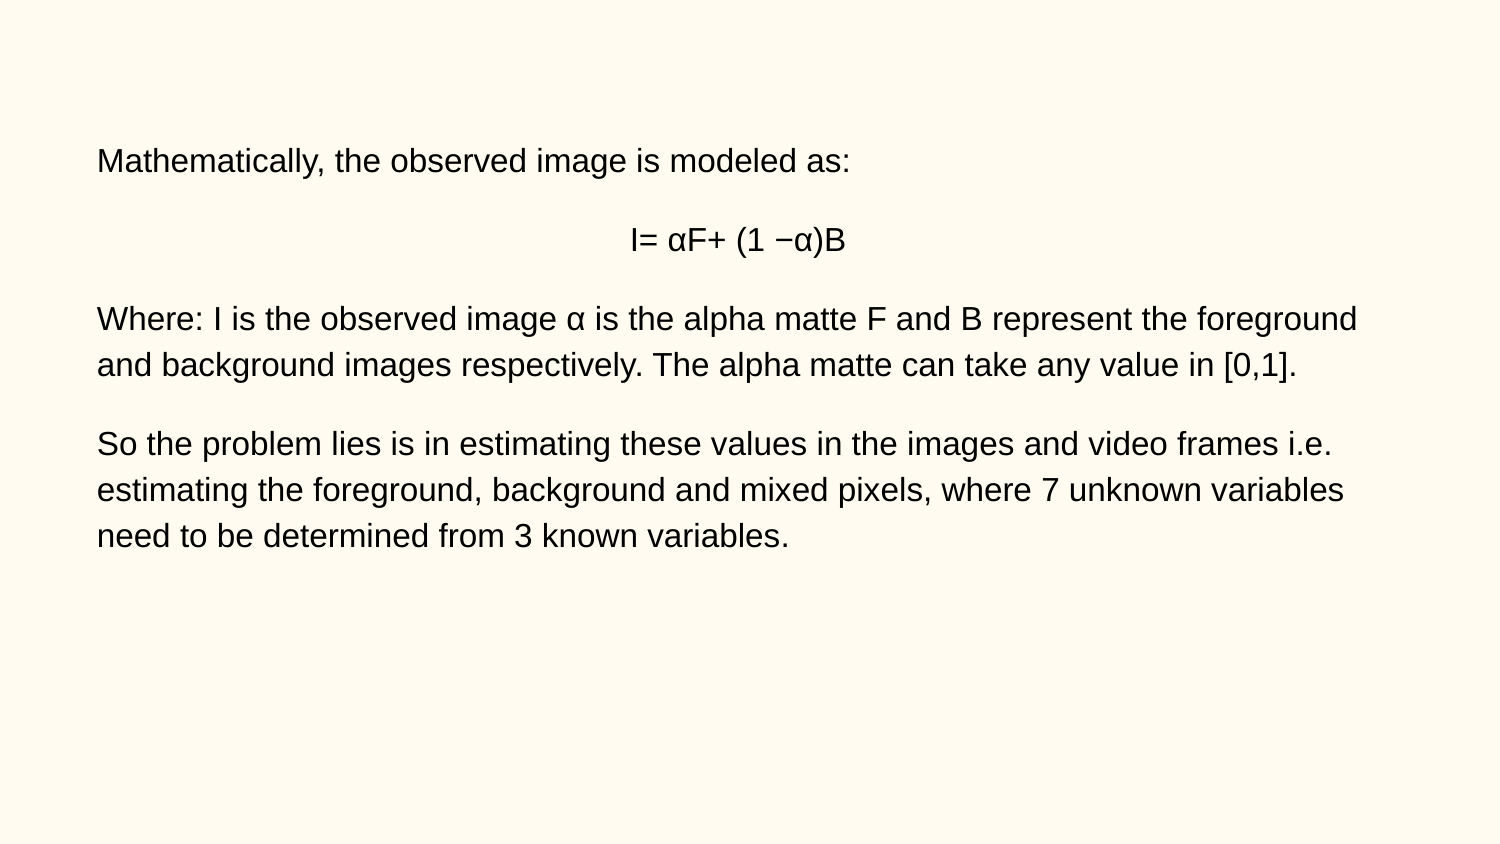

Mathematically, the observed image is modeled as:
I= αF+ (1 −α)B
Where: I is the observed image α is the alpha matte F and B represent the foreground and background images respectively. The alpha matte can take any value in [0,1].
So the problem lies is in estimating these values in the images and video frames i.e. estimating the foreground, background and mixed pixels, where 7 unknown variables need to be determined from 3 known variables.